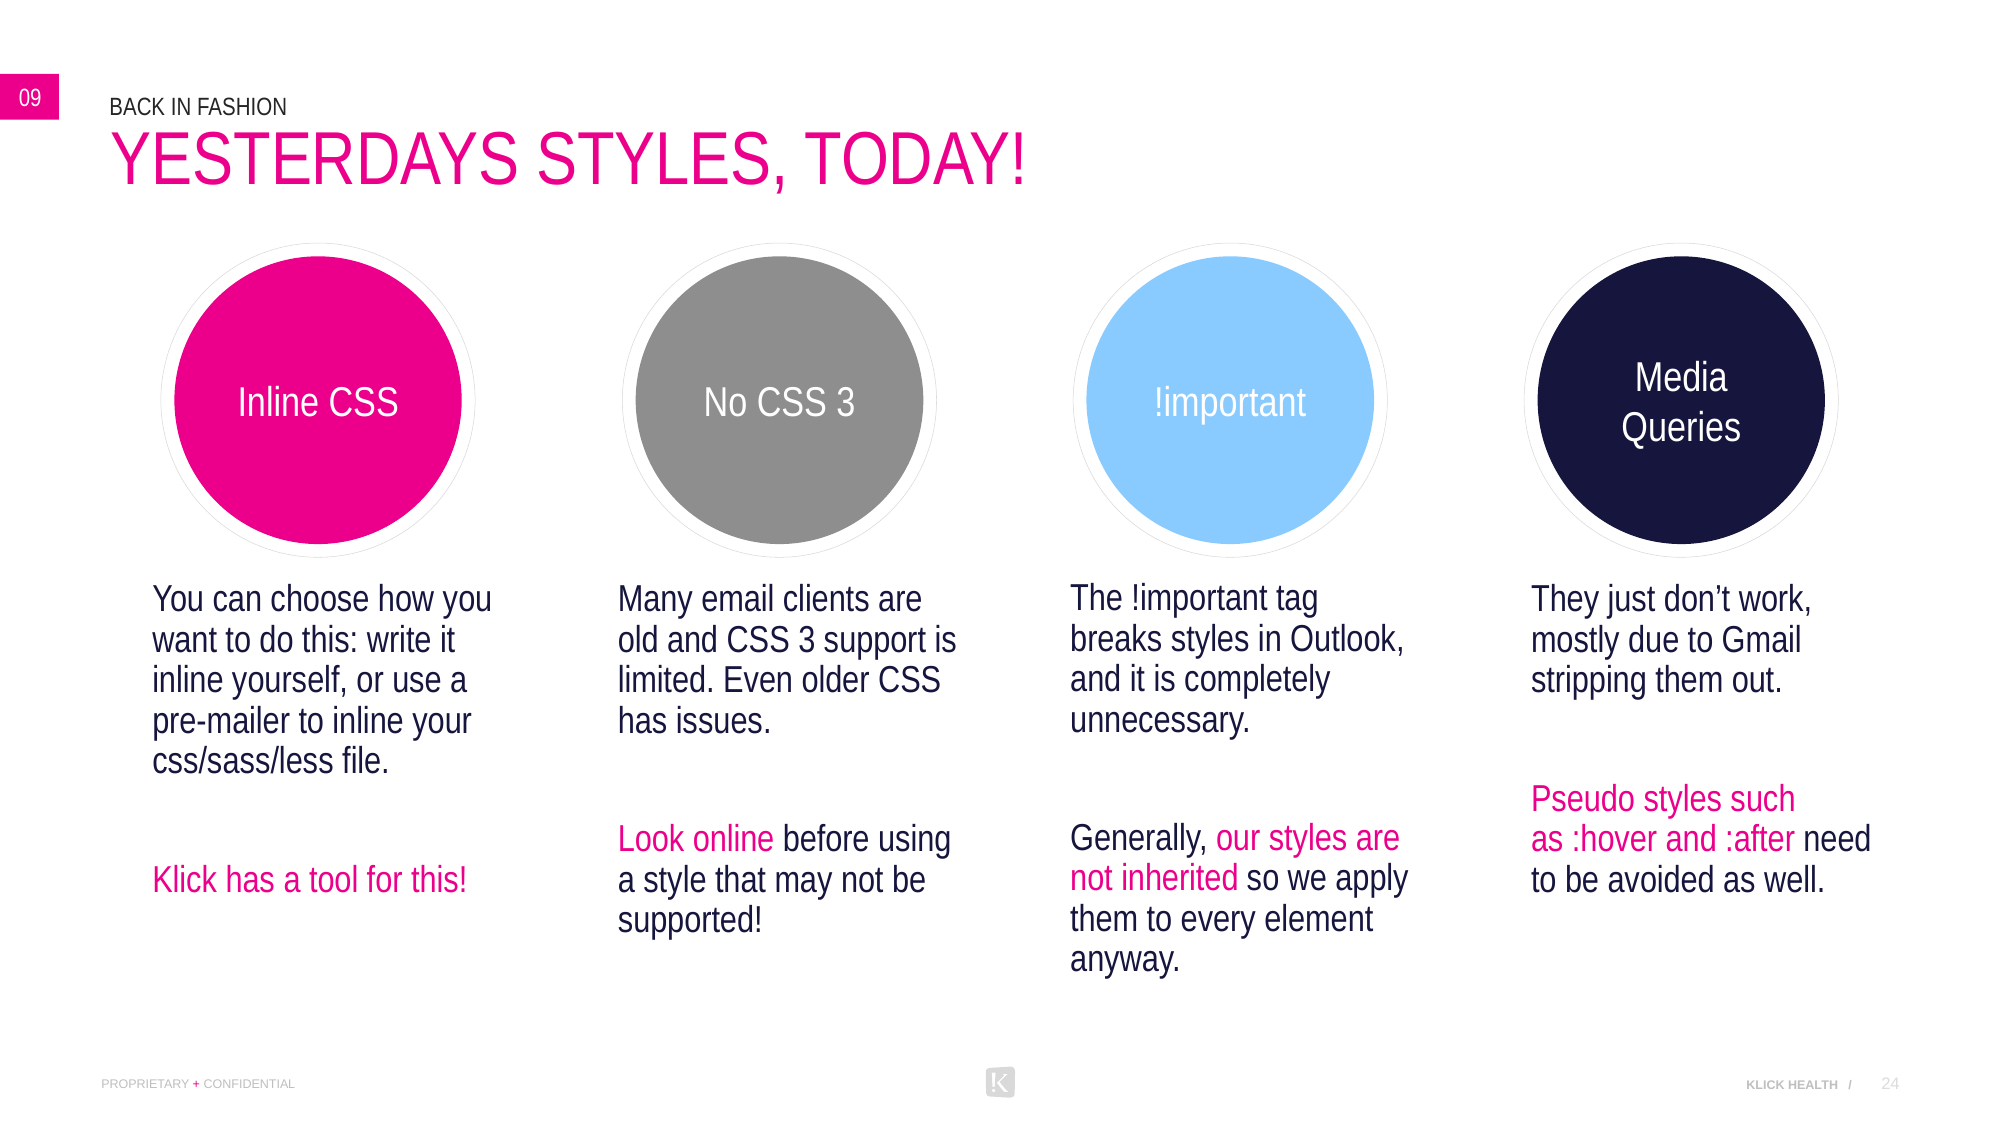

09
Back in Fashion
Yesterdays Styles, Today!

Inline CSS
No CSS 3
!important
Media Queries
The !important tag breaks styles in Outlook, and it is completely unnecessary.

Generally, our styles are not inherited so we apply them to every element anyway.
You can choose how you want to do this: write it inline yourself, or use a pre-mailer to inline your css/sass/less file.

Klick has a tool for this!
Many email clients are old and CSS 3 support is limited. Even older CSS has issues.

Look online before using a style that may not be supported!
They just don’t work, mostly due to Gmail stripping them out.

Pseudo styles such as :hover and :after need to be avoided as well.
24